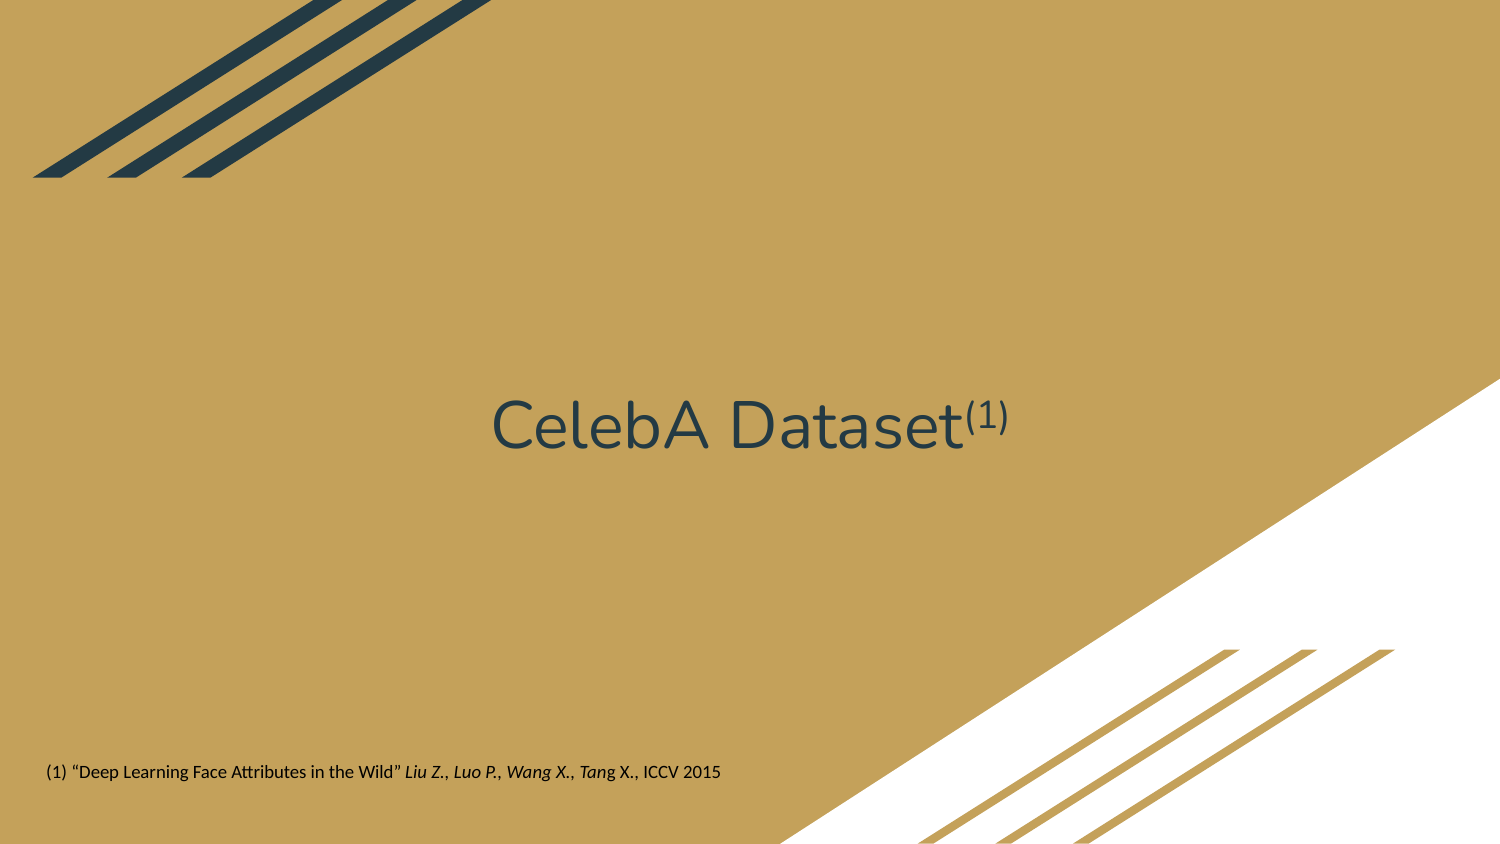

# CelebA Dataset(1)
(1) “Deep Learning Face Attributes in the Wild” Liu Z., Luo P., Wang X., Tang X., ICCV 2015